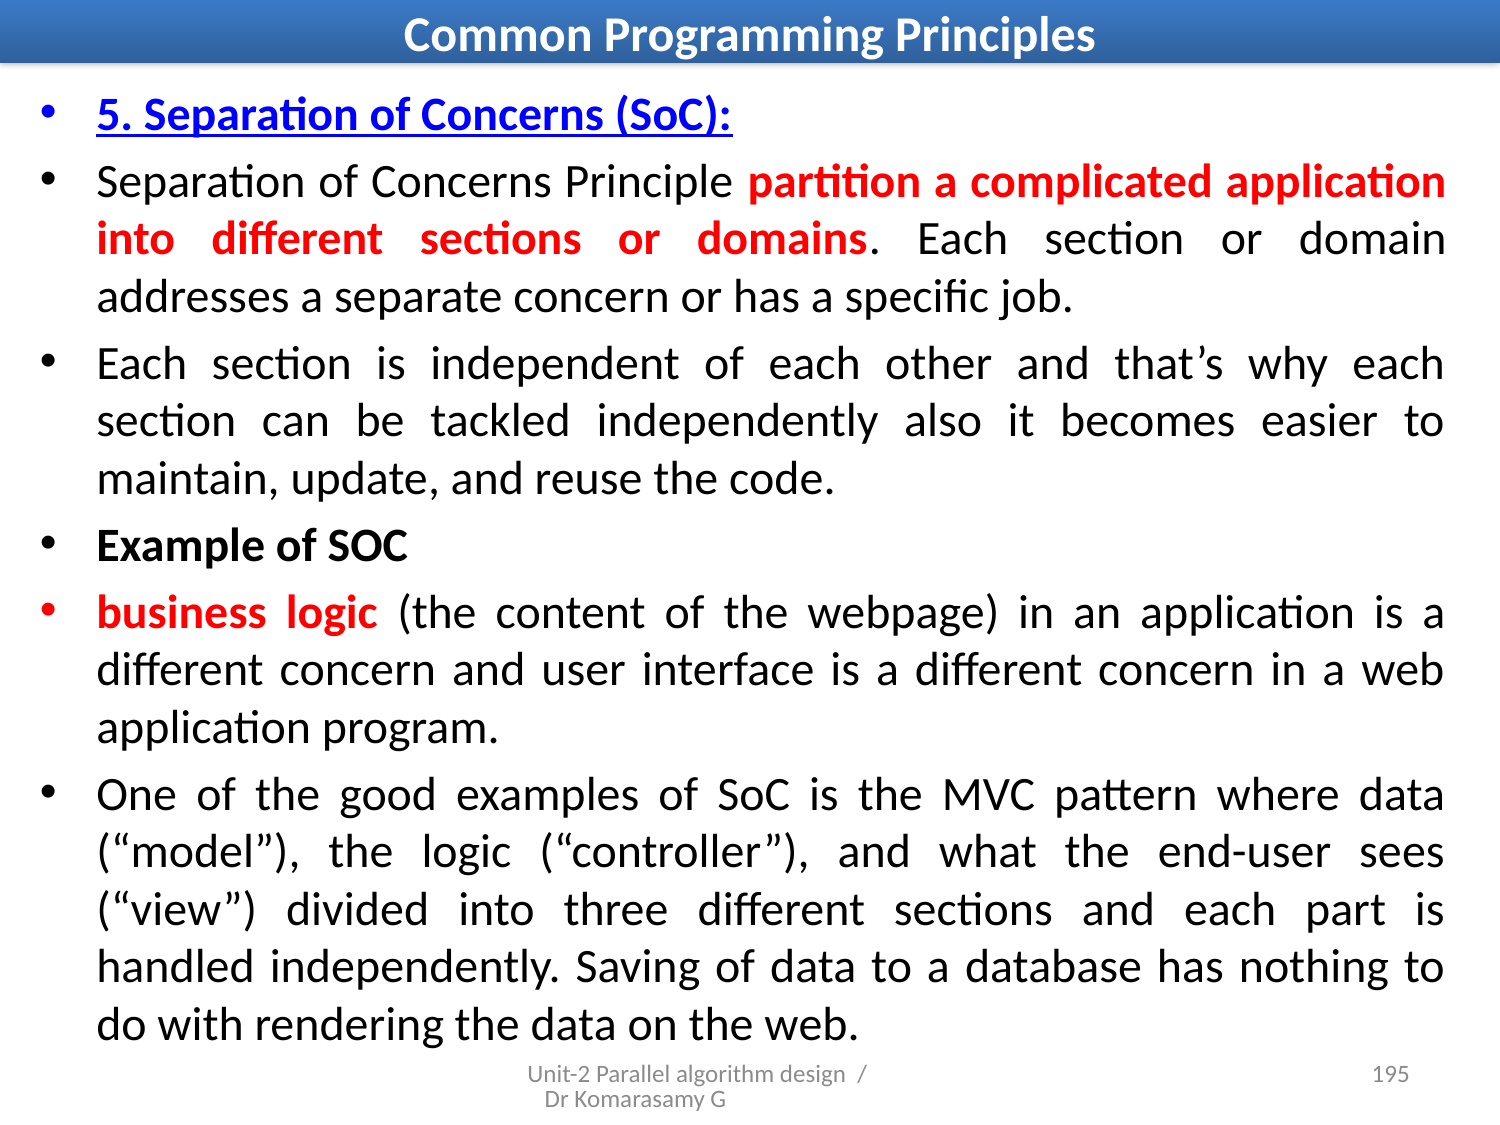

# Common Programming Principles
5. Separation of Concerns (SoC):
Separation of Concerns Principle partition a complicated application into different sections or domains. Each section or domain addresses a separate concern or has a specific job.
Each section is independent of each other and that’s why each section can be tackled independently also it becomes easier to maintain, update, and reuse the code.
Example of SOC
business logic (the content of the webpage) in an application is a different concern and user interface is a different concern in a web application program.
One of the good examples of SoC is the MVC pattern where data (“model”), the logic (“controller”), and what the end-user sees (“view”) divided into three different sections and each part is handled independently. Saving of data to a database has nothing to do with rendering the data on the web.
Unit-2 Parallel algorithm design  /                     Dr Komarasamy G
195